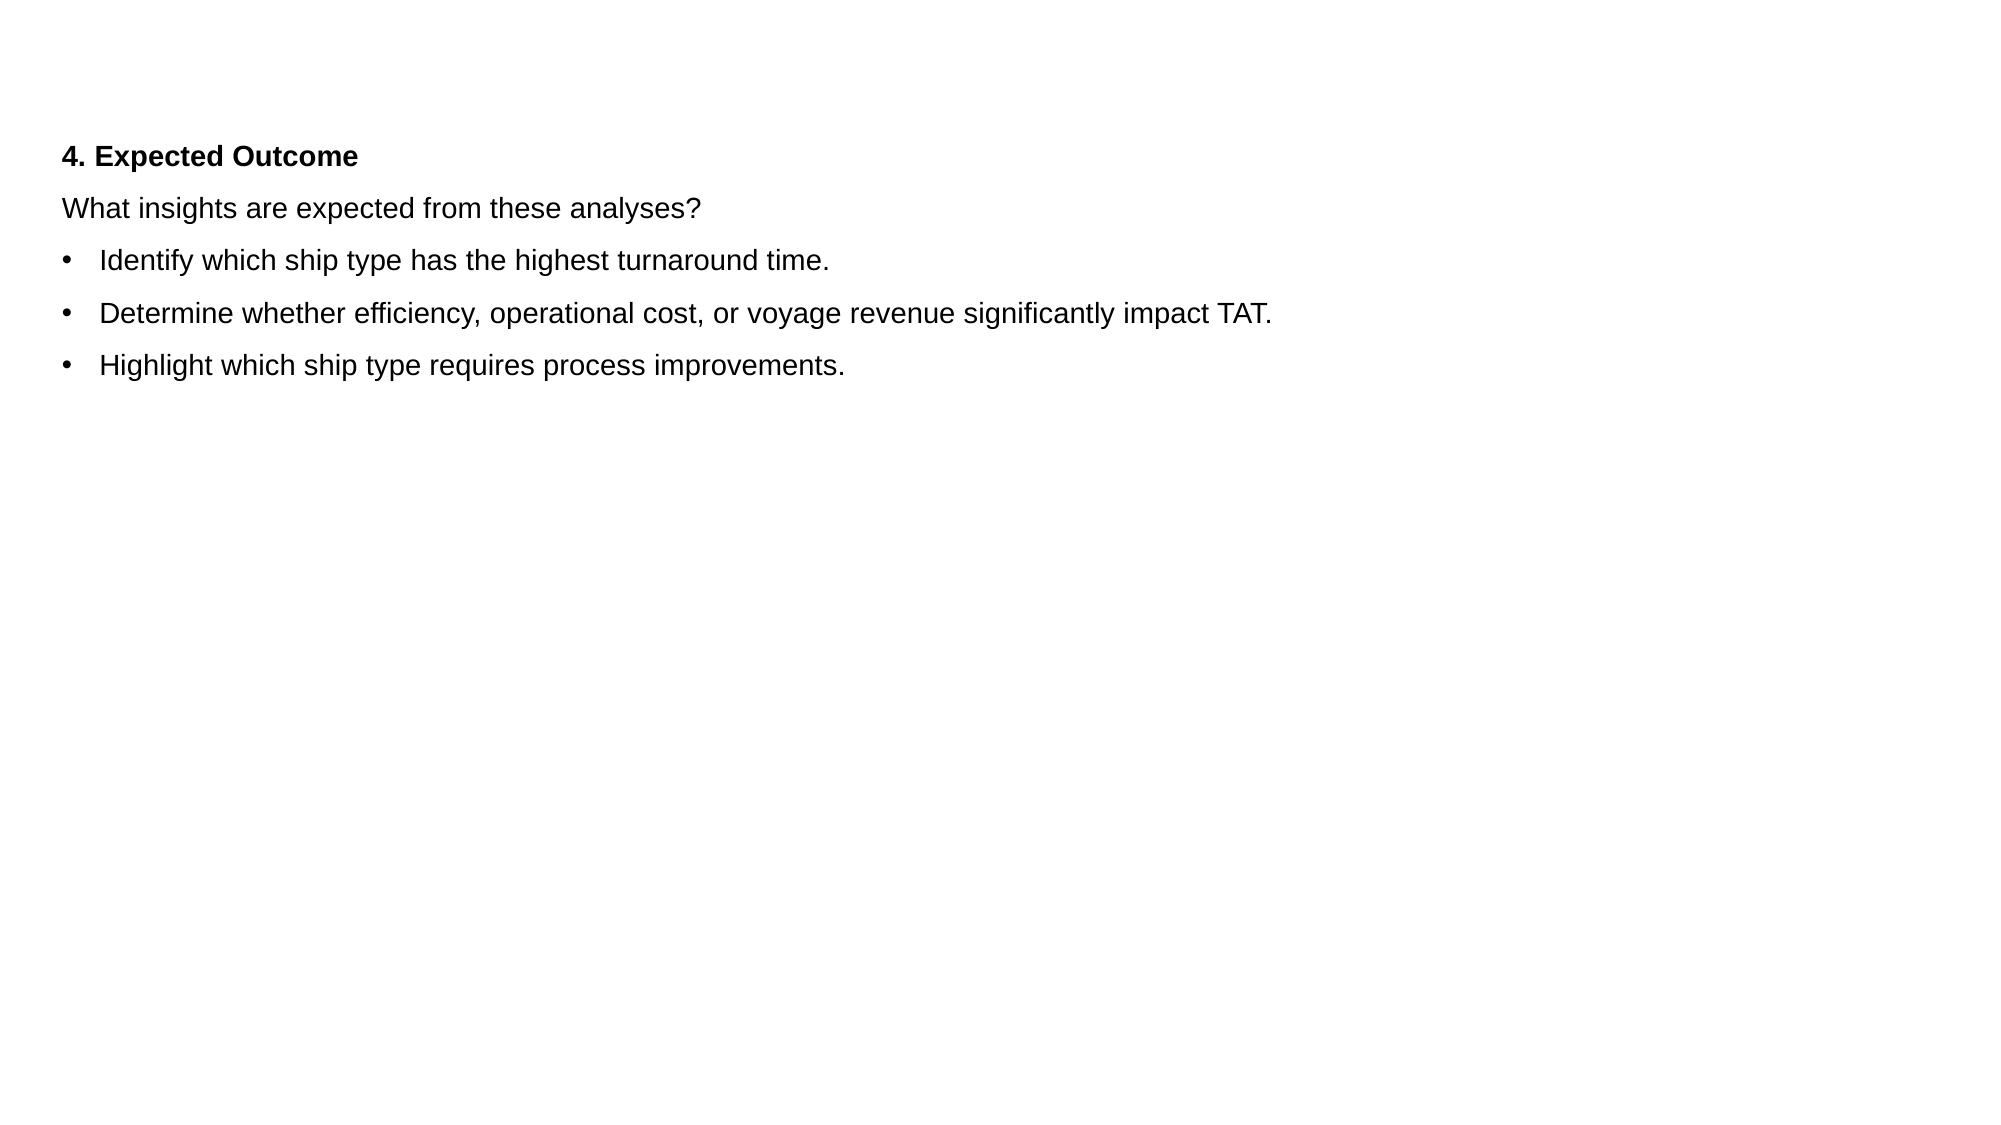

4. Expected Outcome
What insights are expected from these analyses?
Identify which ship type has the highest turnaround time.
Determine whether efficiency, operational cost, or voyage revenue significantly impact TAT.
Highlight which ship type requires process improvements.